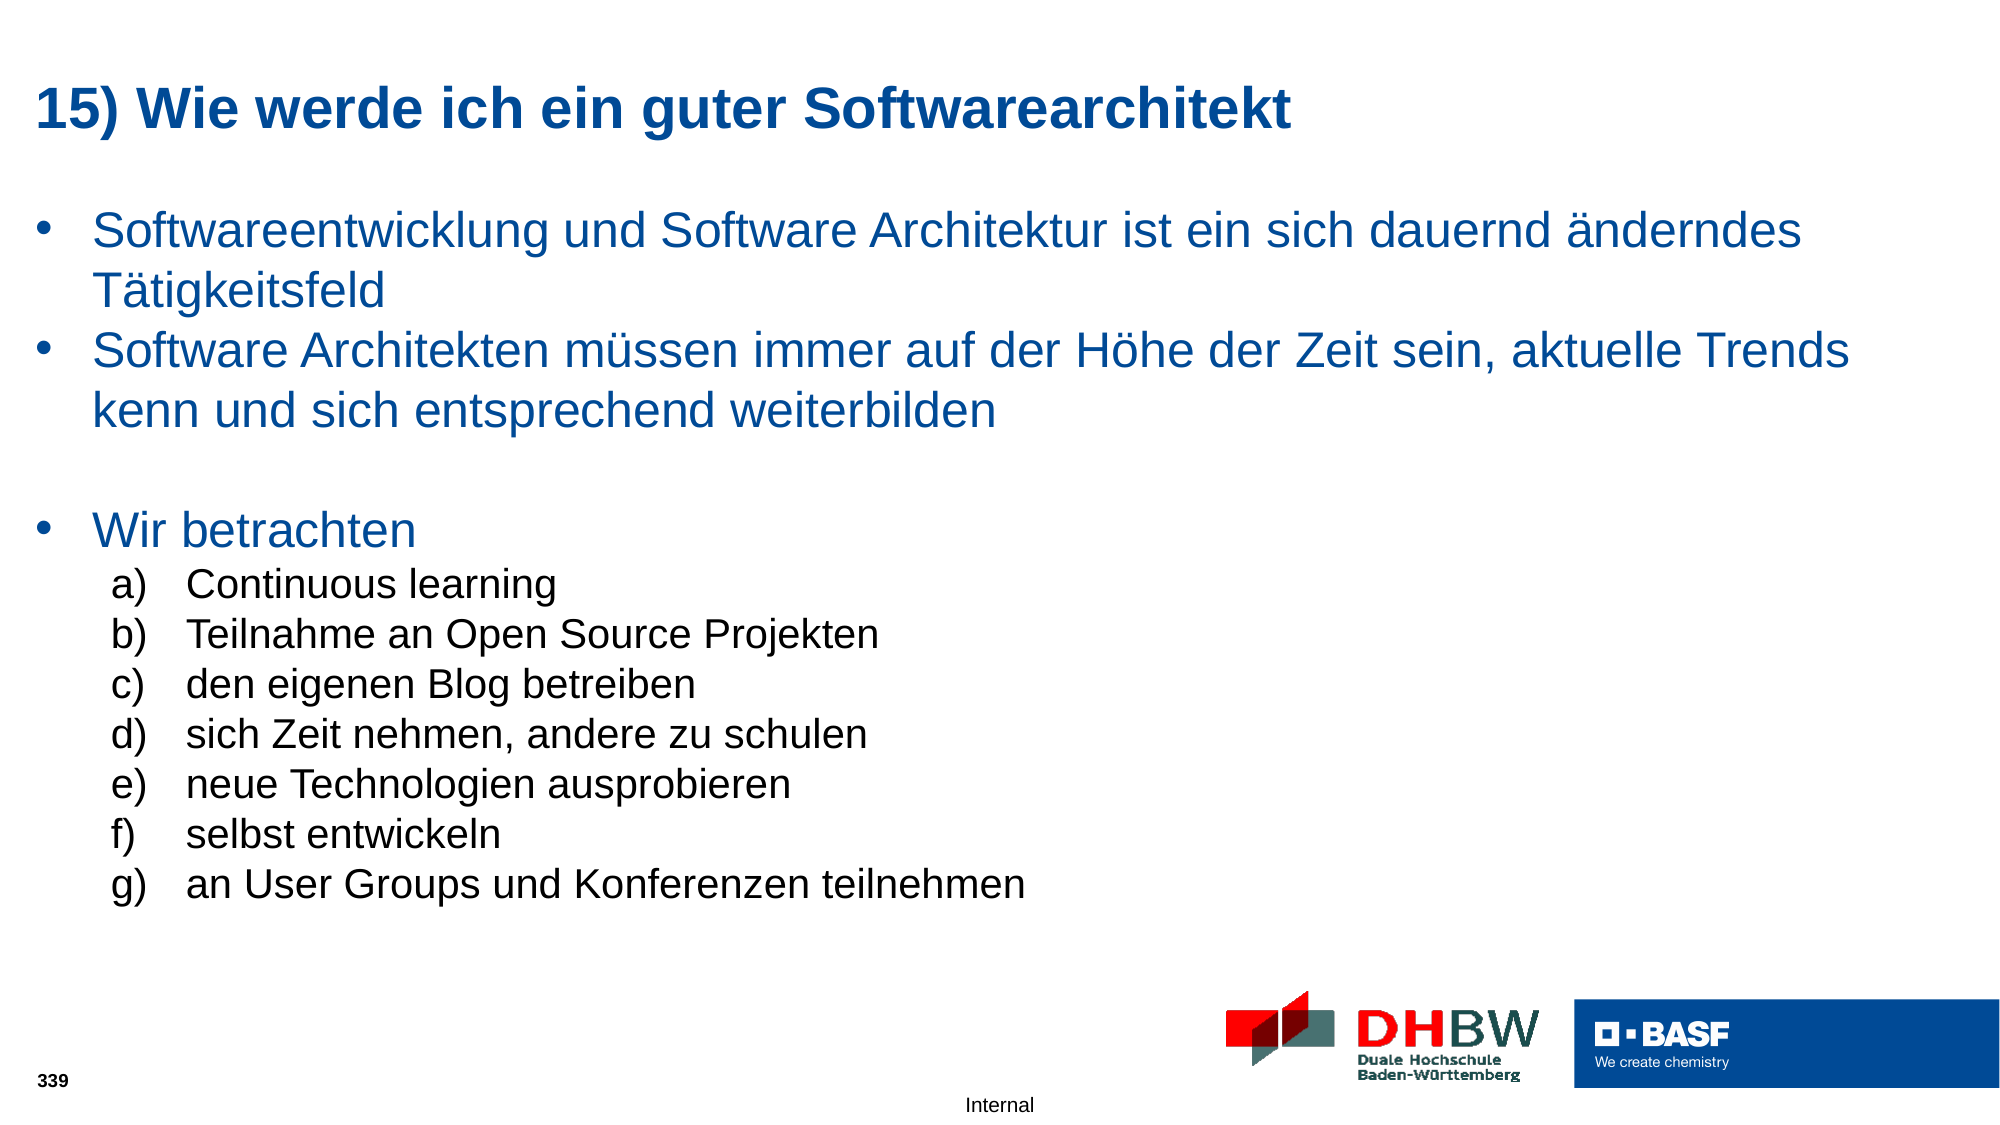

# 15) Wie werde ich ein guter Softwarearchitekt
Softwareentwicklung und Software Architektur ist ein sich dauernd änderndes Tätigkeitsfeld
Software Architekten müssen immer auf der Höhe der Zeit sein, aktuelle Trends kenn und sich entsprechend weiterbilden

Wir betrachten
Continuous learning
Teilnahme an Open Source Projekten
den eigenen Blog betreiben
sich Zeit nehmen, andere zu schulen
neue Technologien ausprobieren
selbst entwickeln
an User Groups und Konferenzen teilnehmen
339